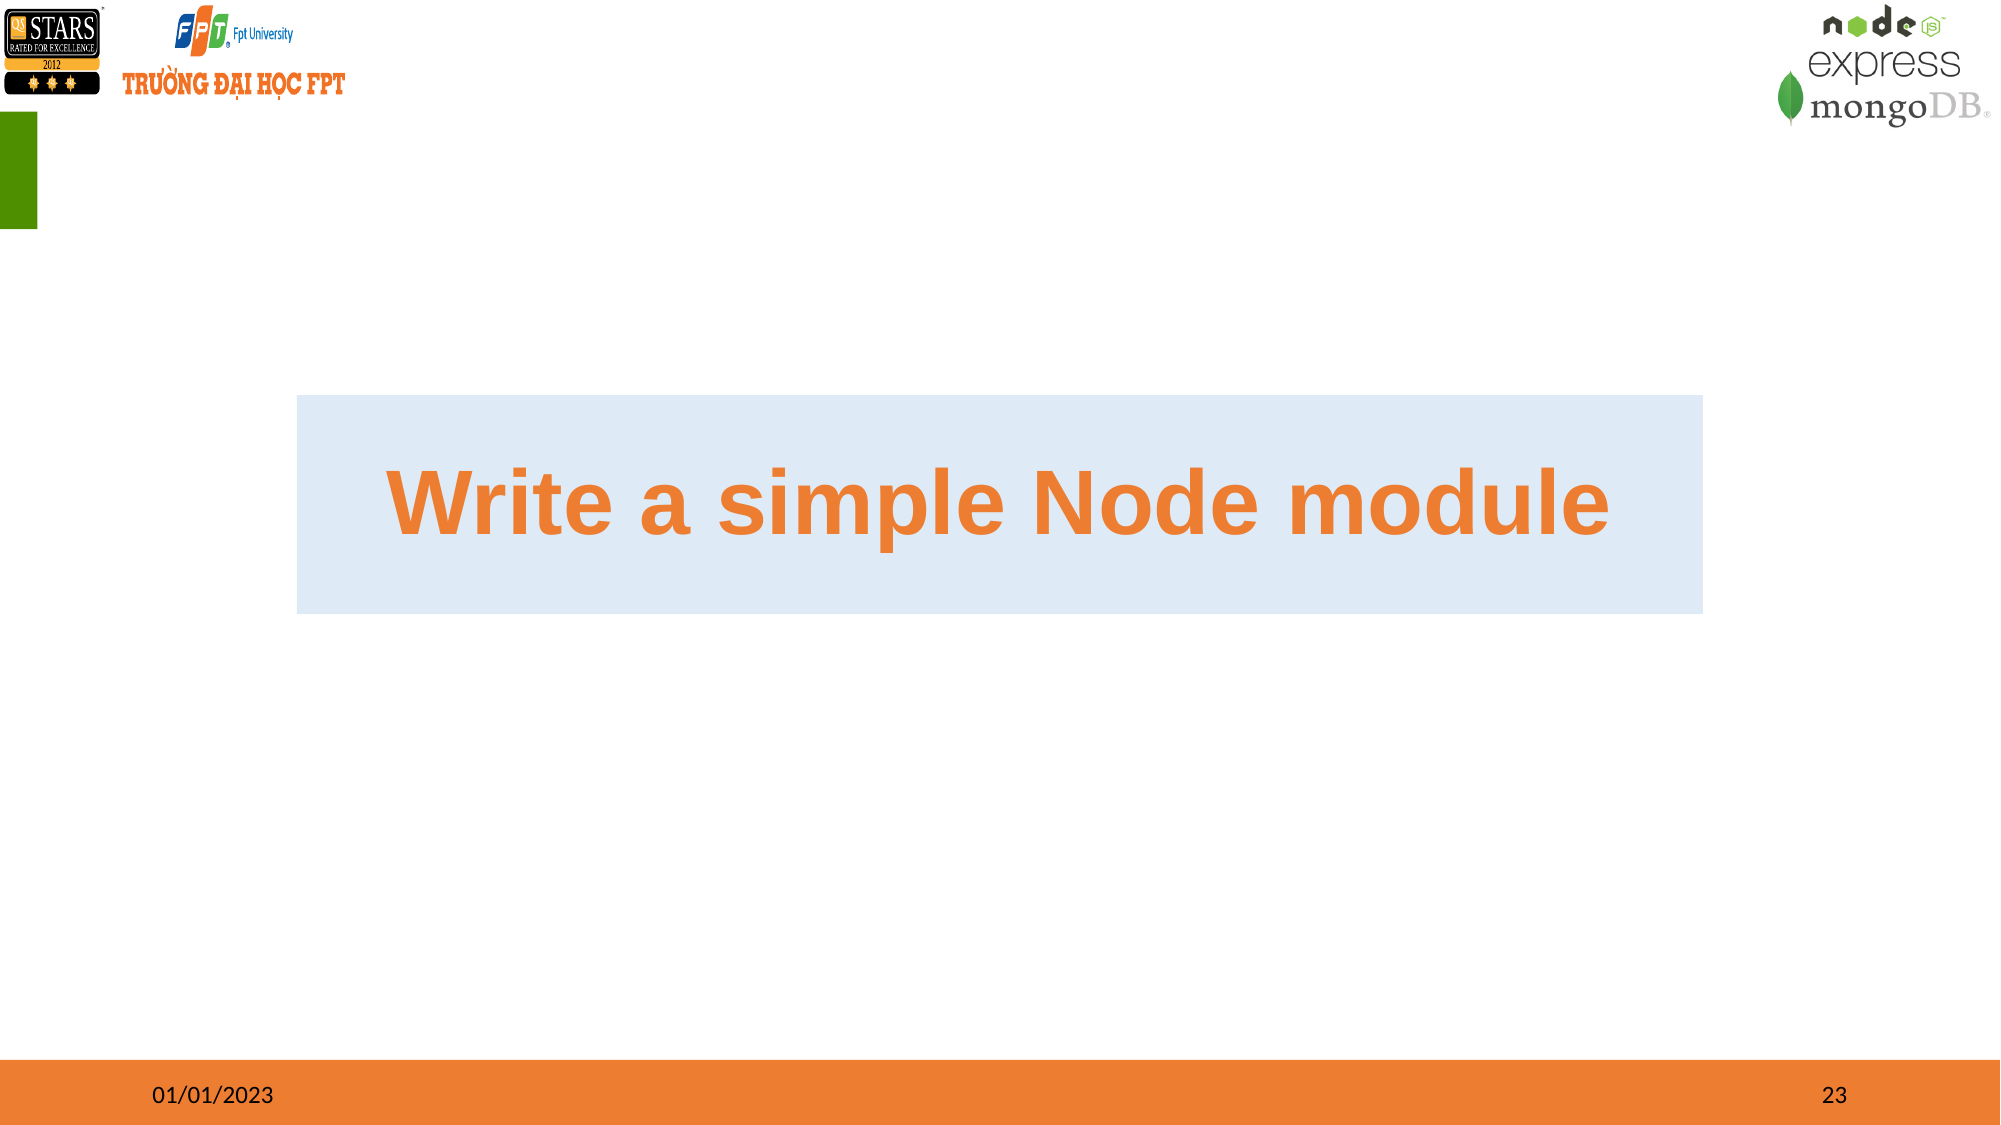

Write a simple Node module
01/01/2023
23